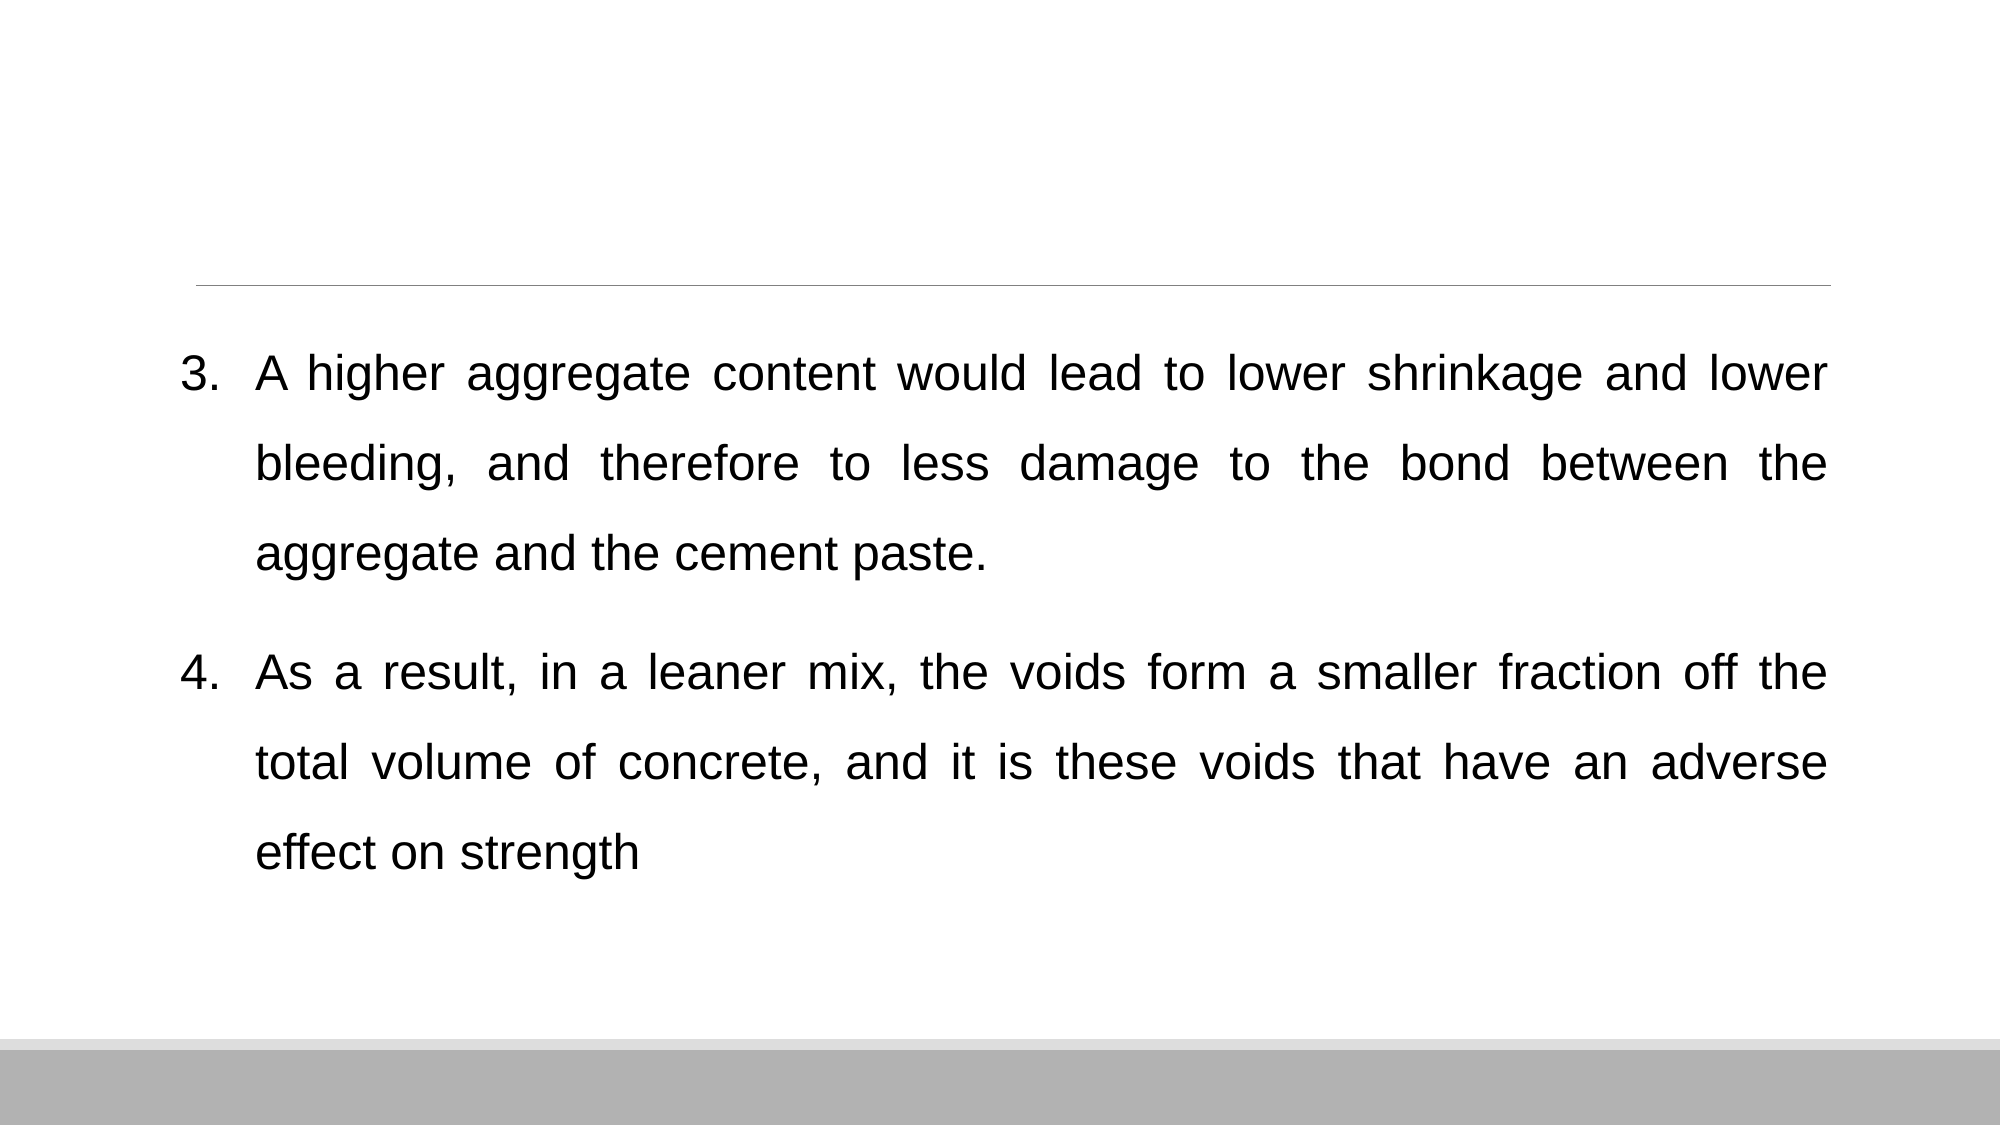

#
A higher aggregate content would lead to lower shrinkage and lower bleeding, and therefore to less damage to the bond between the aggregate and the cement paste.
As a result, in a leaner mix, the voids form a smaller fraction off the total volume of concrete, and it is these voids that have an adverse effect on strength